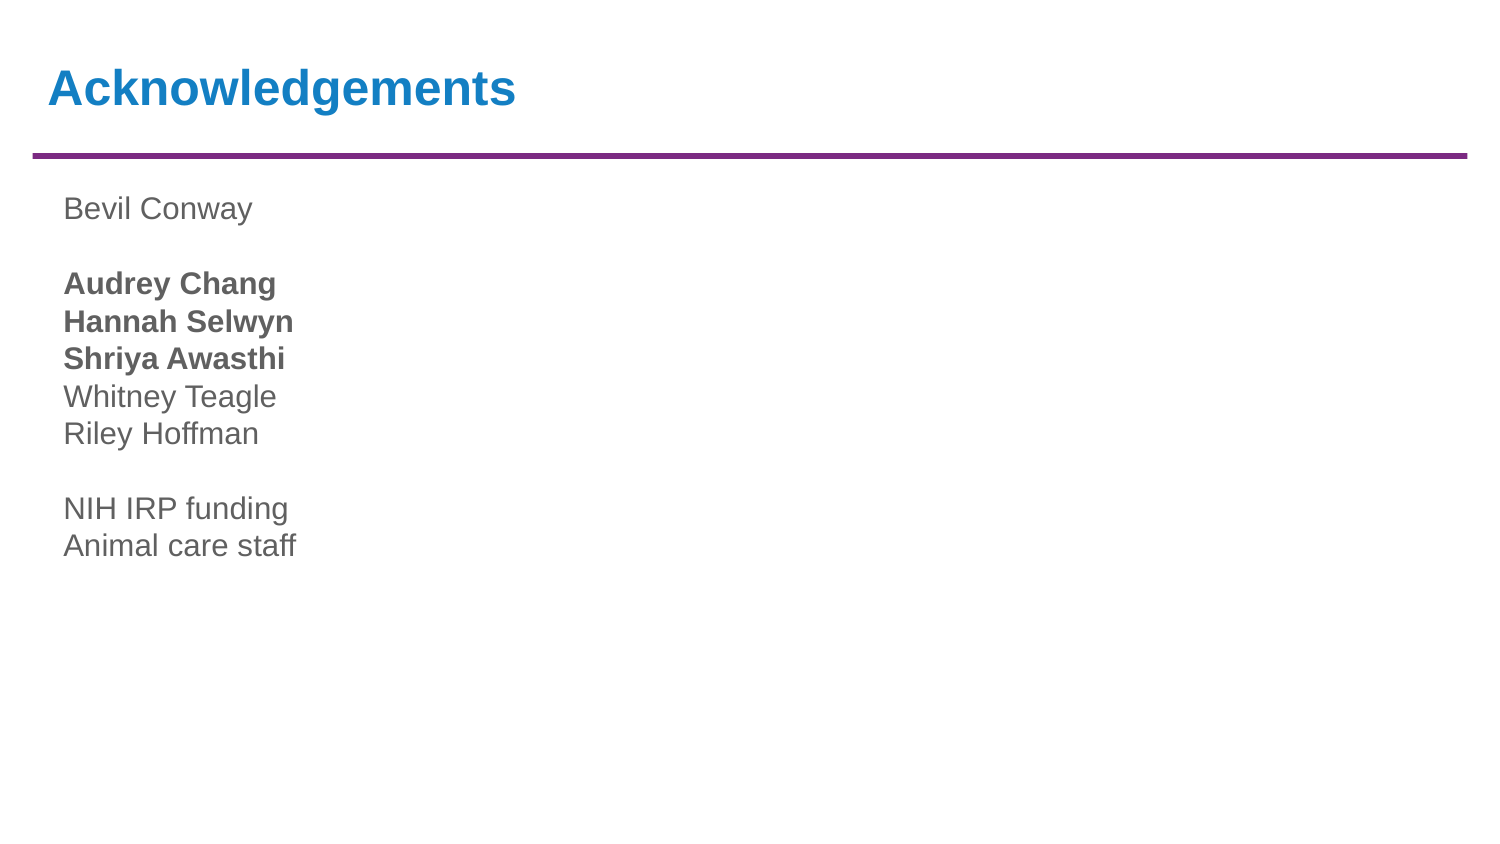

# Acknowledgements
Bevil Conway

Audrey Chang
Hannah Selwyn
Shriya Awasthi
Whitney Teagle
Riley Hoffman

NIH IRP funding
Animal care staff